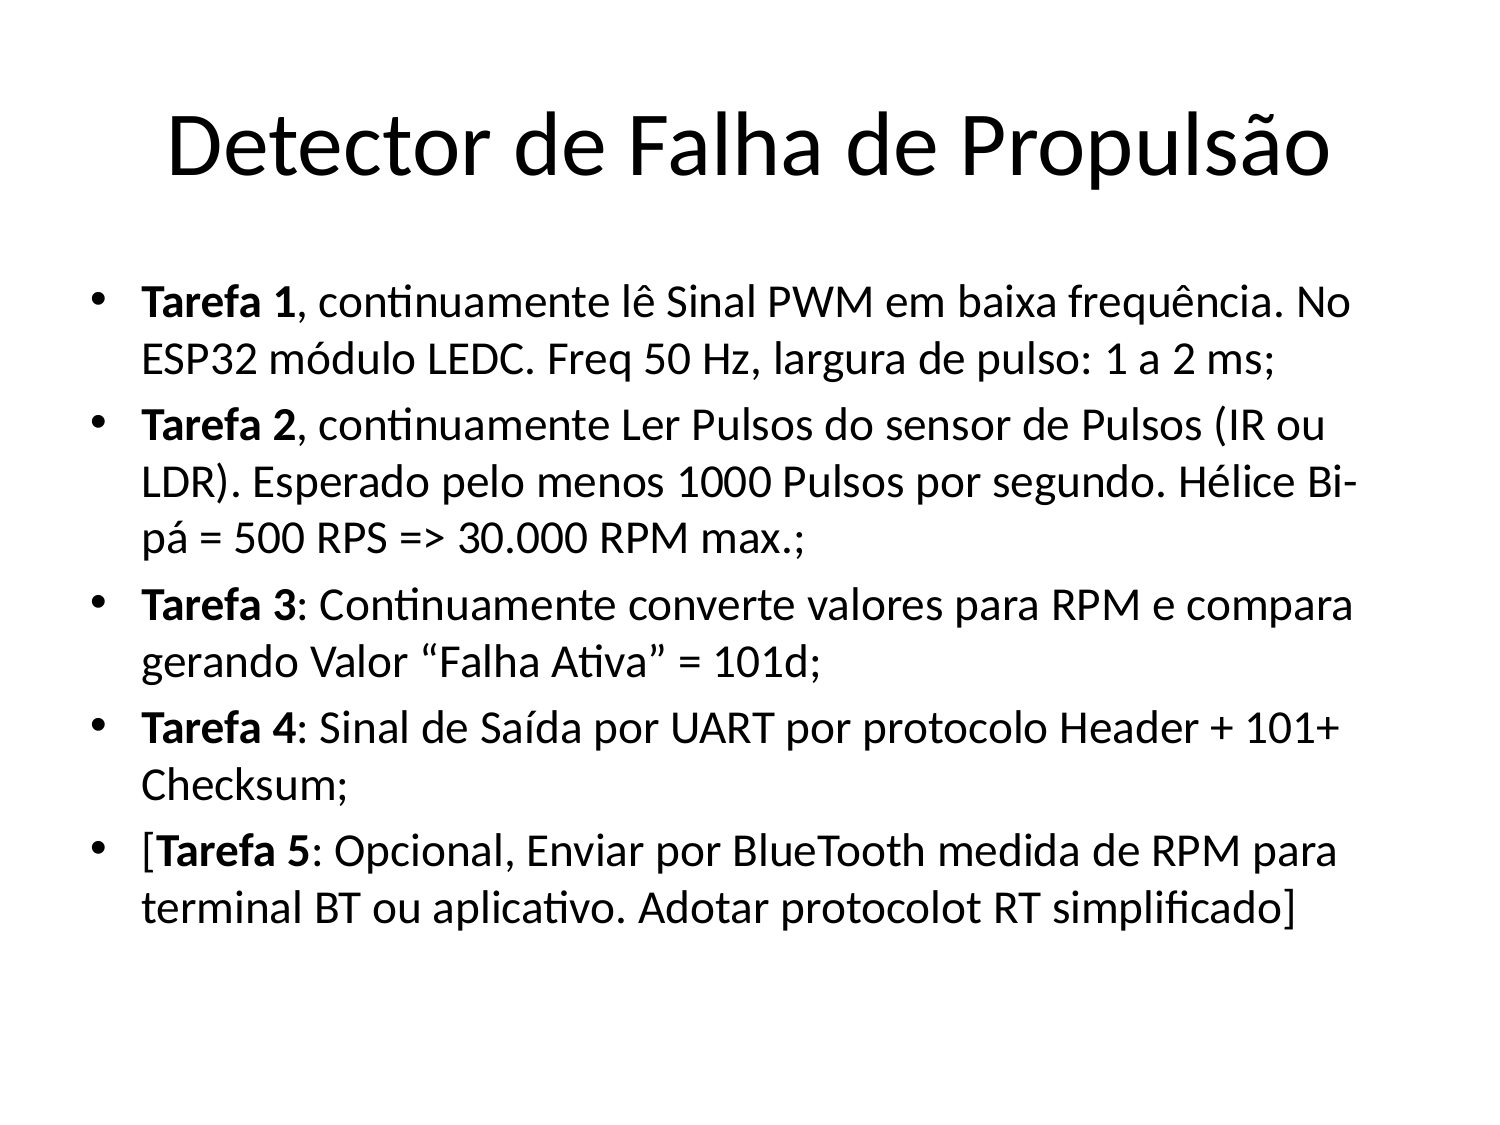

# Detector de Falha de Propulsão
Tarefa 1, continuamente lê Sinal PWM em baixa frequência. No ESP32 módulo LEDC. Freq 50 Hz, largura de pulso: 1 a 2 ms;
Tarefa 2, continuamente Ler Pulsos do sensor de Pulsos (IR ou LDR). Esperado pelo menos 1000 Pulsos por segundo. Hélice Bi-pá = 500 RPS => 30.000 RPM max.;
Tarefa 3: Continuamente converte valores para RPM e compara gerando Valor “Falha Ativa” = 101d;
Tarefa 4: Sinal de Saída por UART por protocolo Header + 101+ Checksum;
[Tarefa 5: Opcional, Enviar por BlueTooth medida de RPM para terminal BT ou aplicativo. Adotar protocolot RT simplificado]